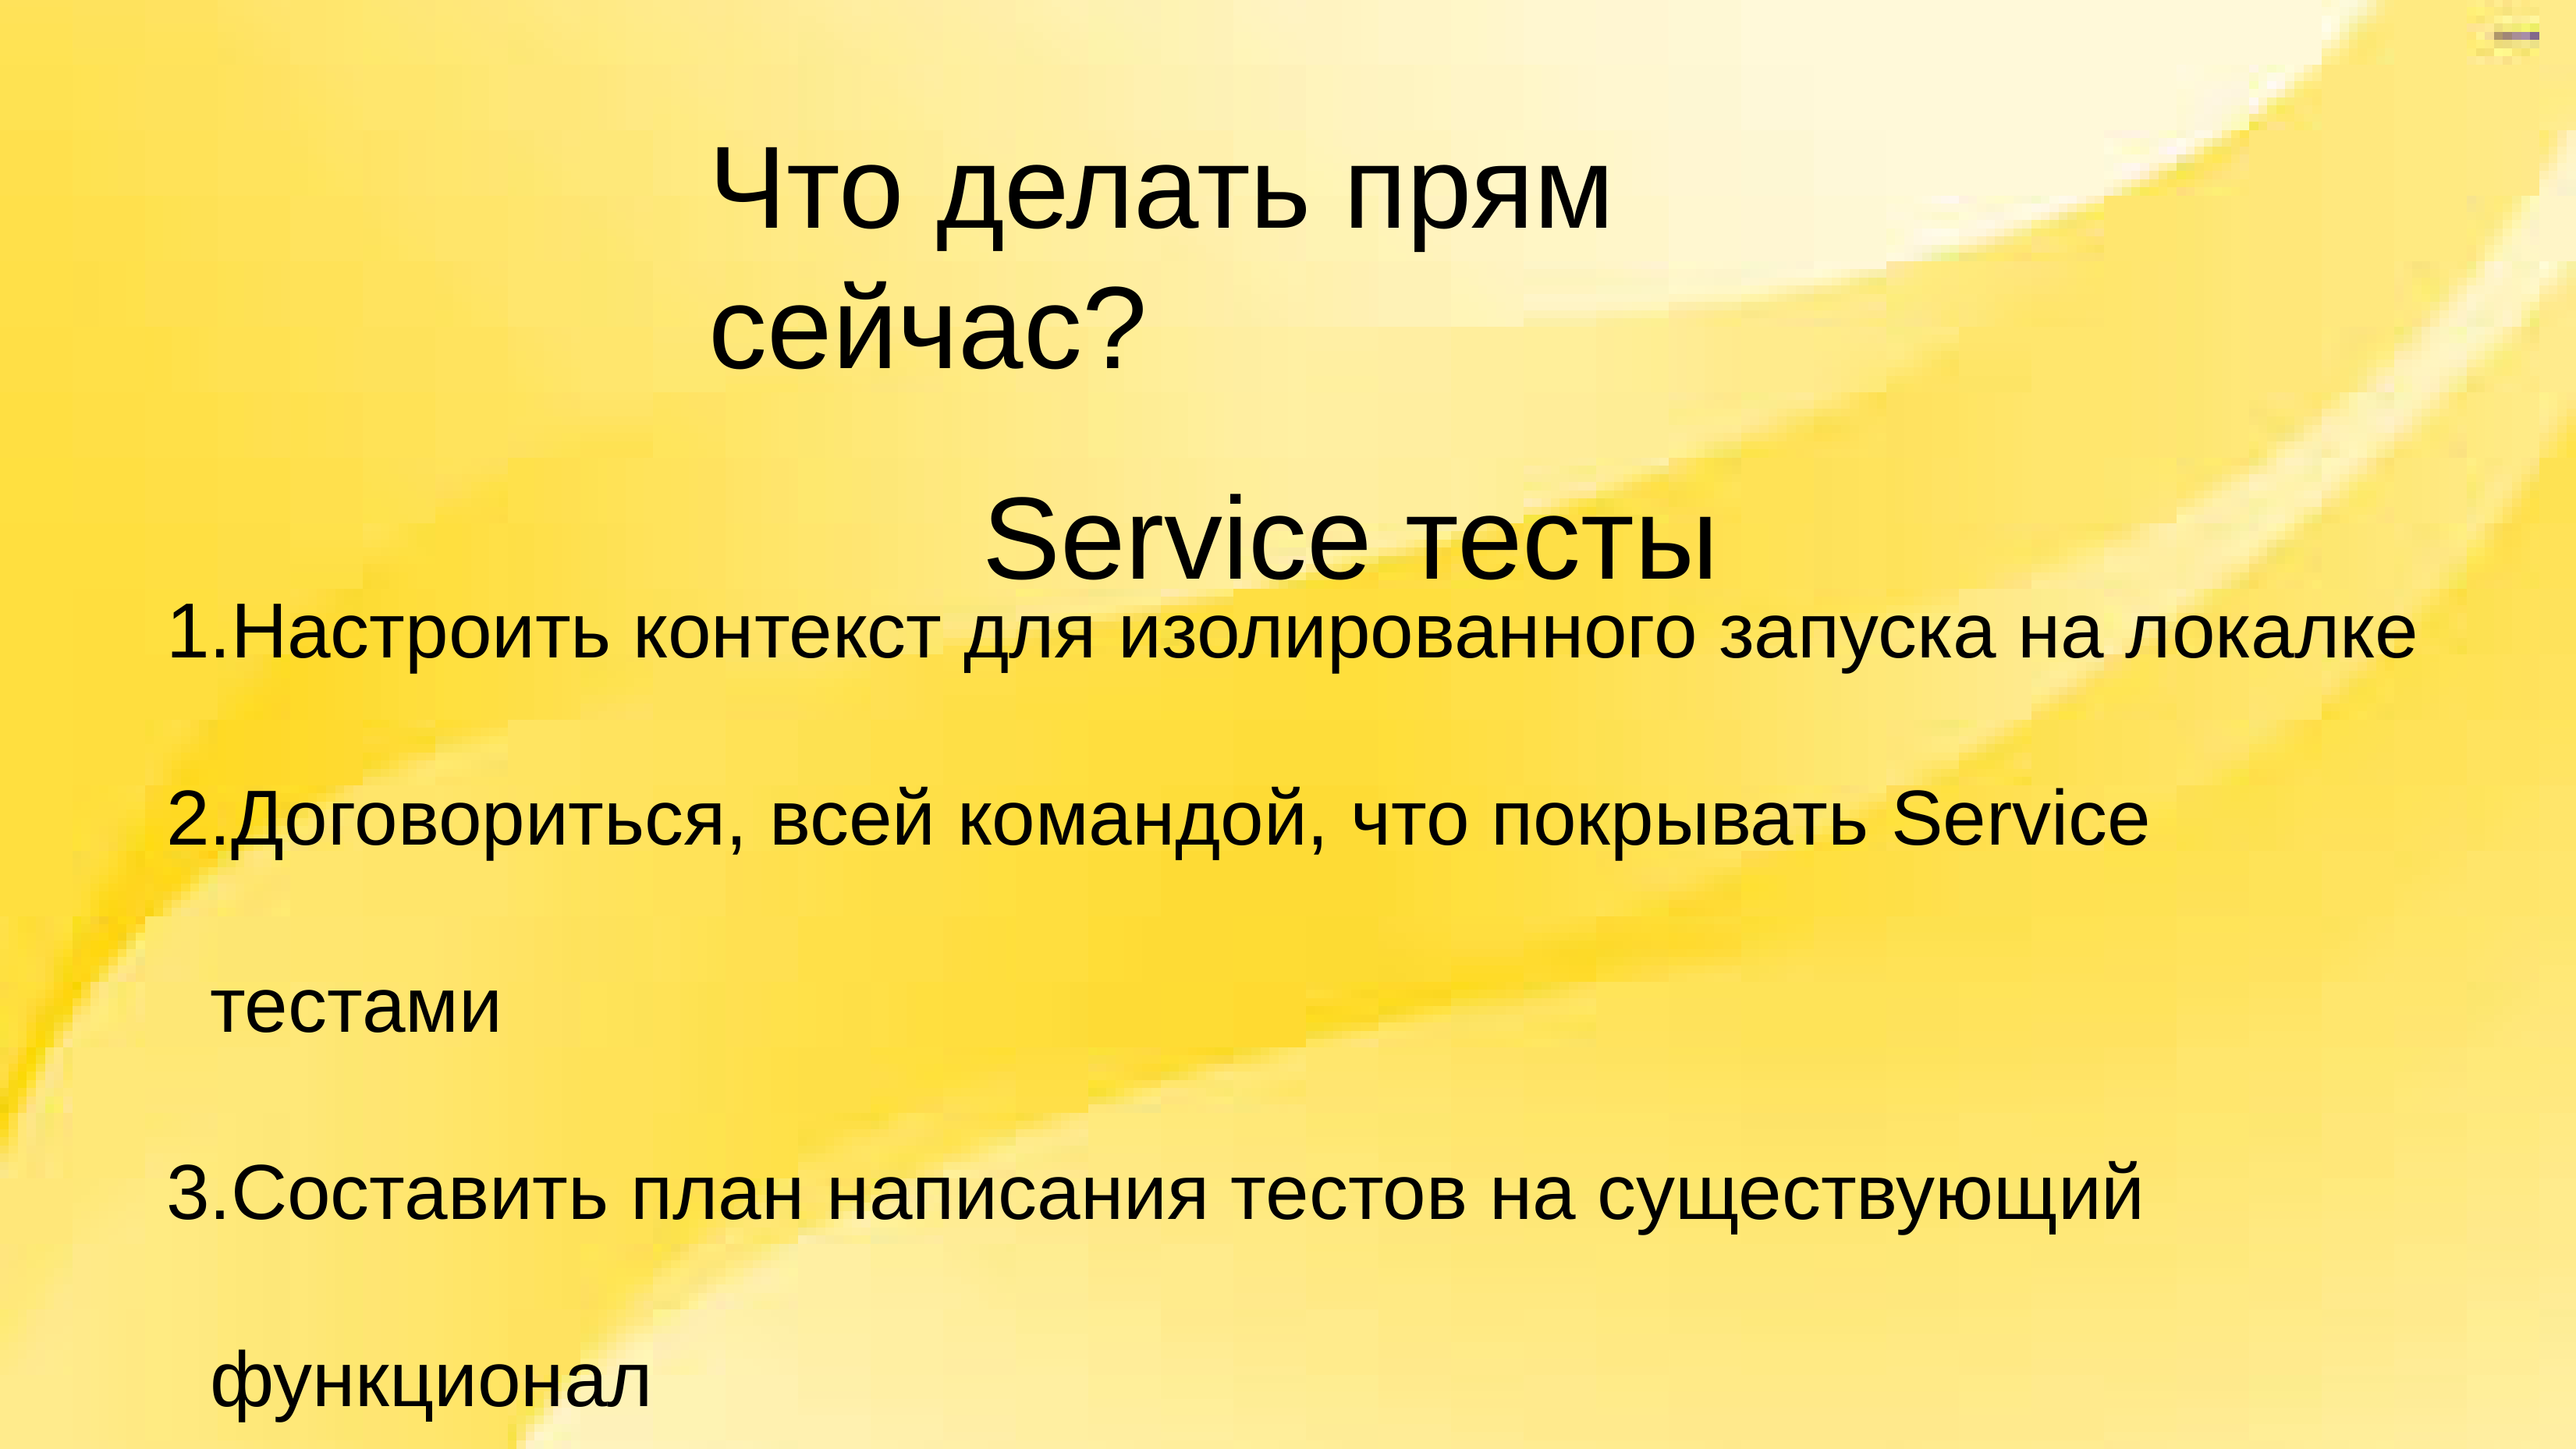

Что делать прям сейчас?
Service тесты
Настроить контекст для изолированного запуска на локалке
Договориться, всей командой, что покрывать Service тестами
Составить план написания тестов на существующий функционал
Выгружать отчет в allure